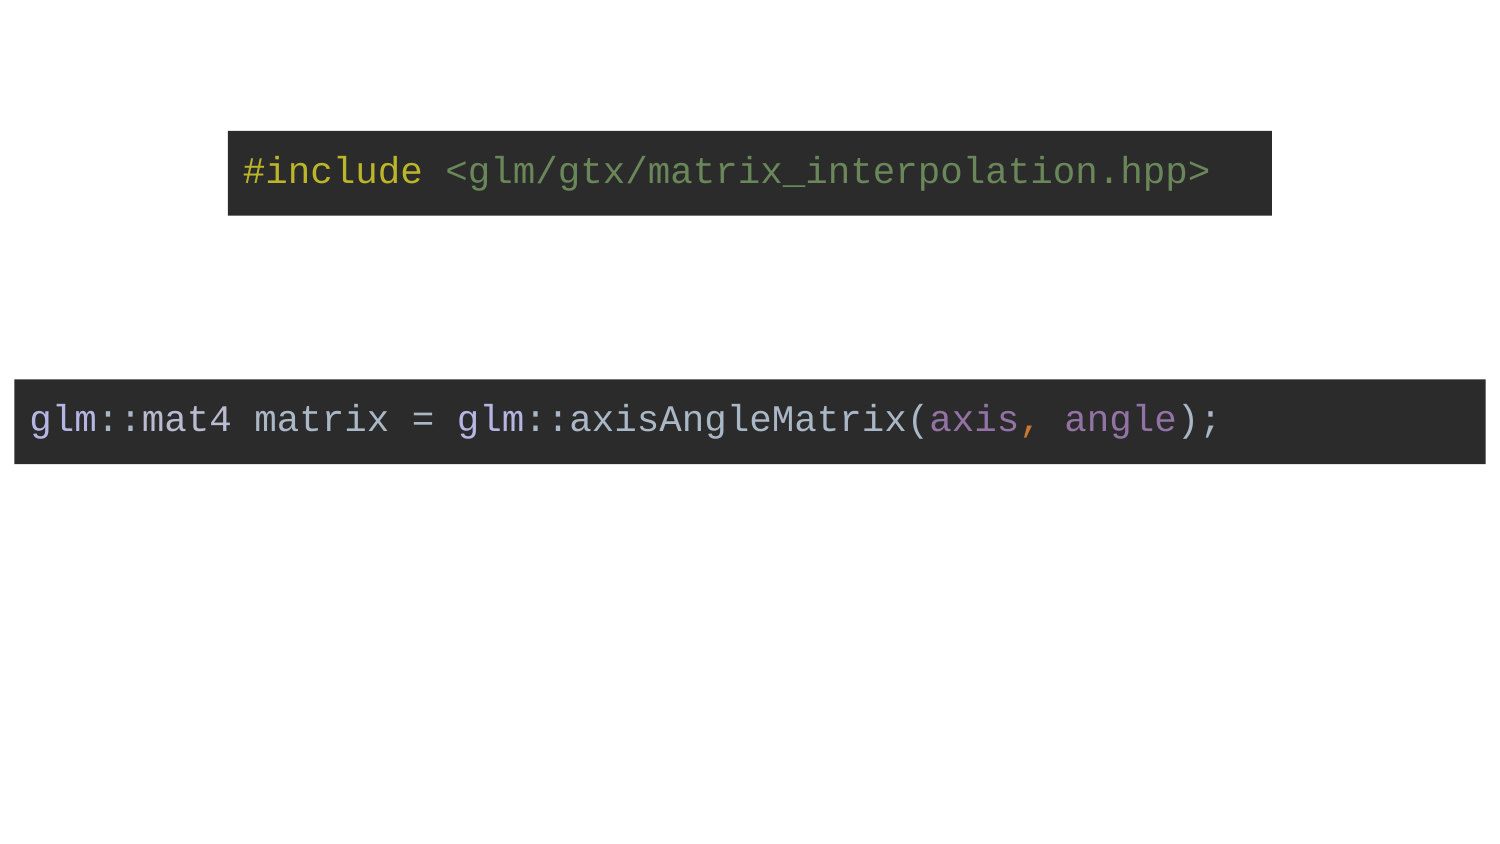

#include <glm/gtx/matrix_interpolation.hpp>
glm::mat4 matrix = glm::axisAngleMatrix(axis, angle);